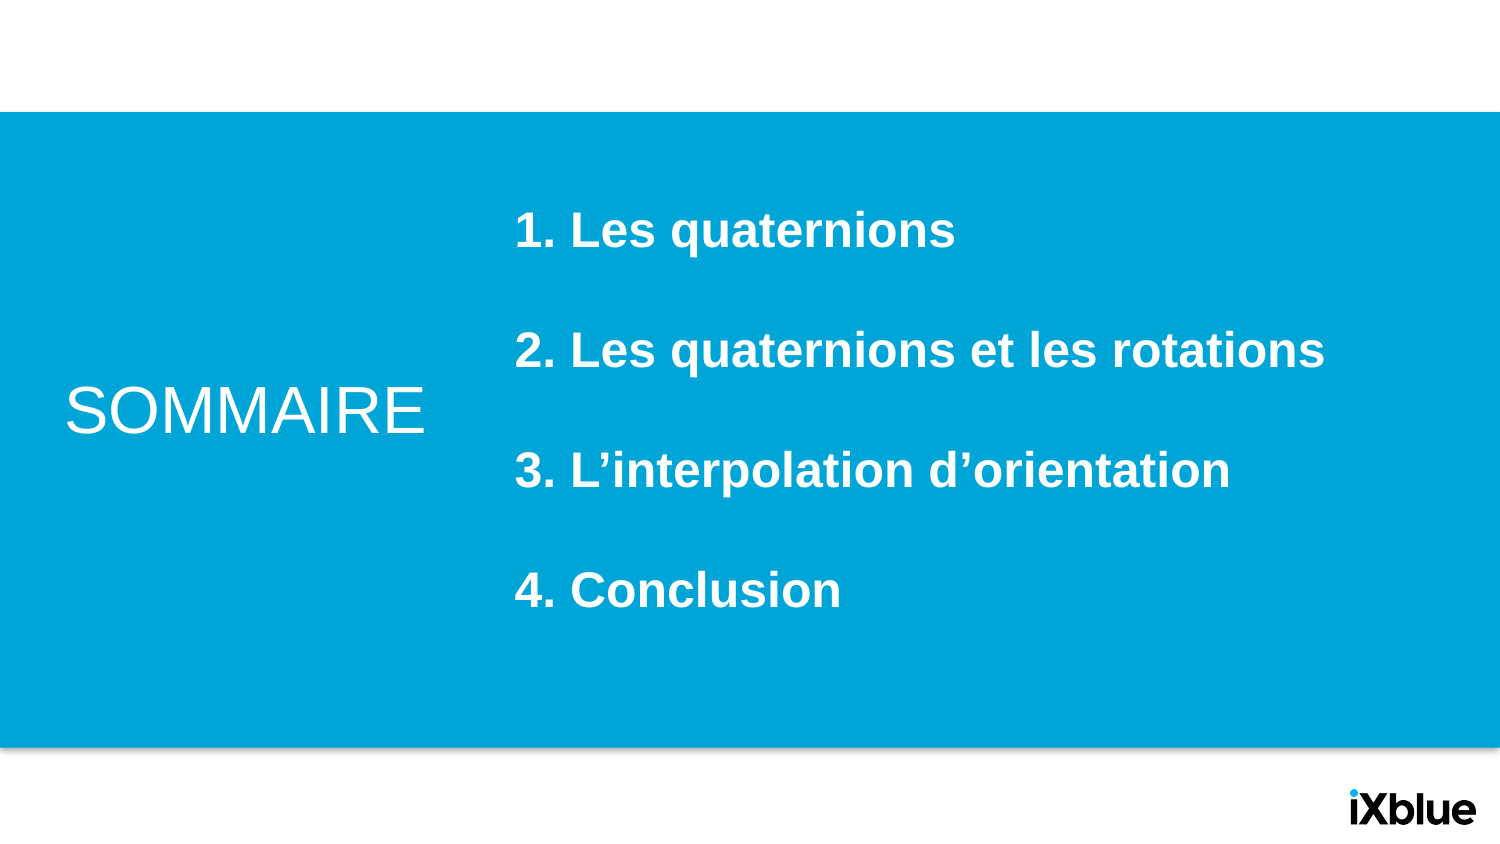

# 1. Les quaternions 2. Les quaternions et les rotations 3. L’interpolation d’orientation 4. Conclusion